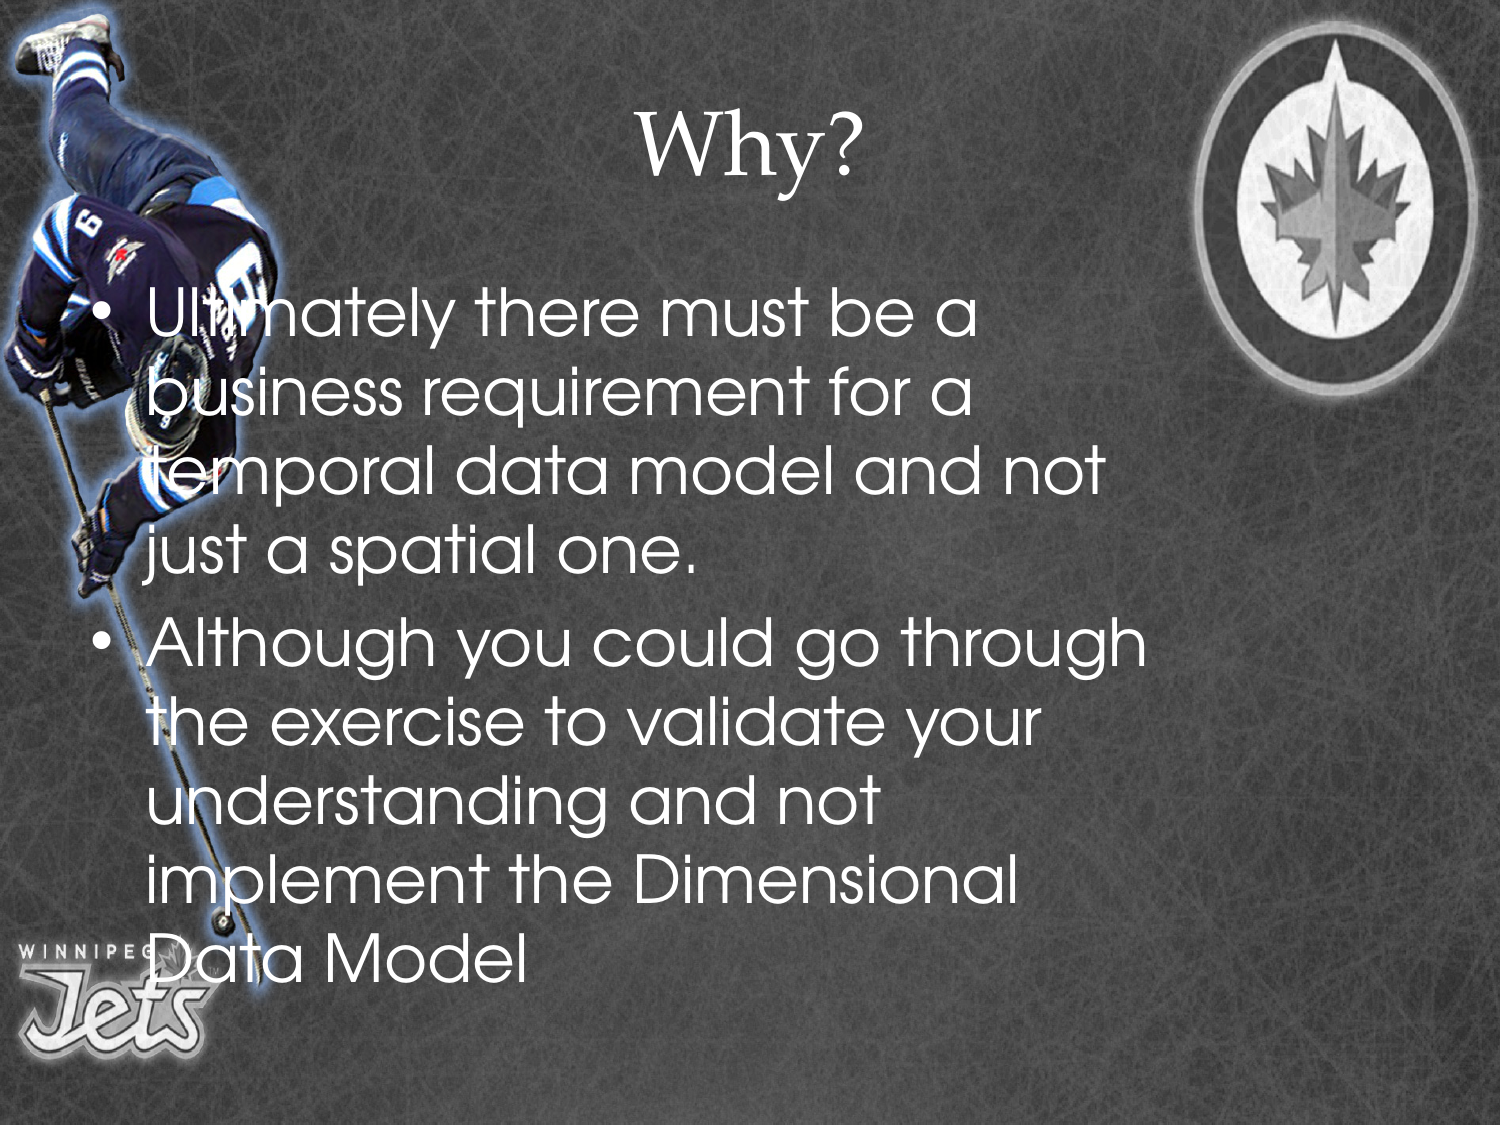

# Why?
Ultimately there must be a business requirement for a temporal data model and not just a spatial one.
Although you could go through the exercise to validate your understanding and not implement the Dimensional Data Model